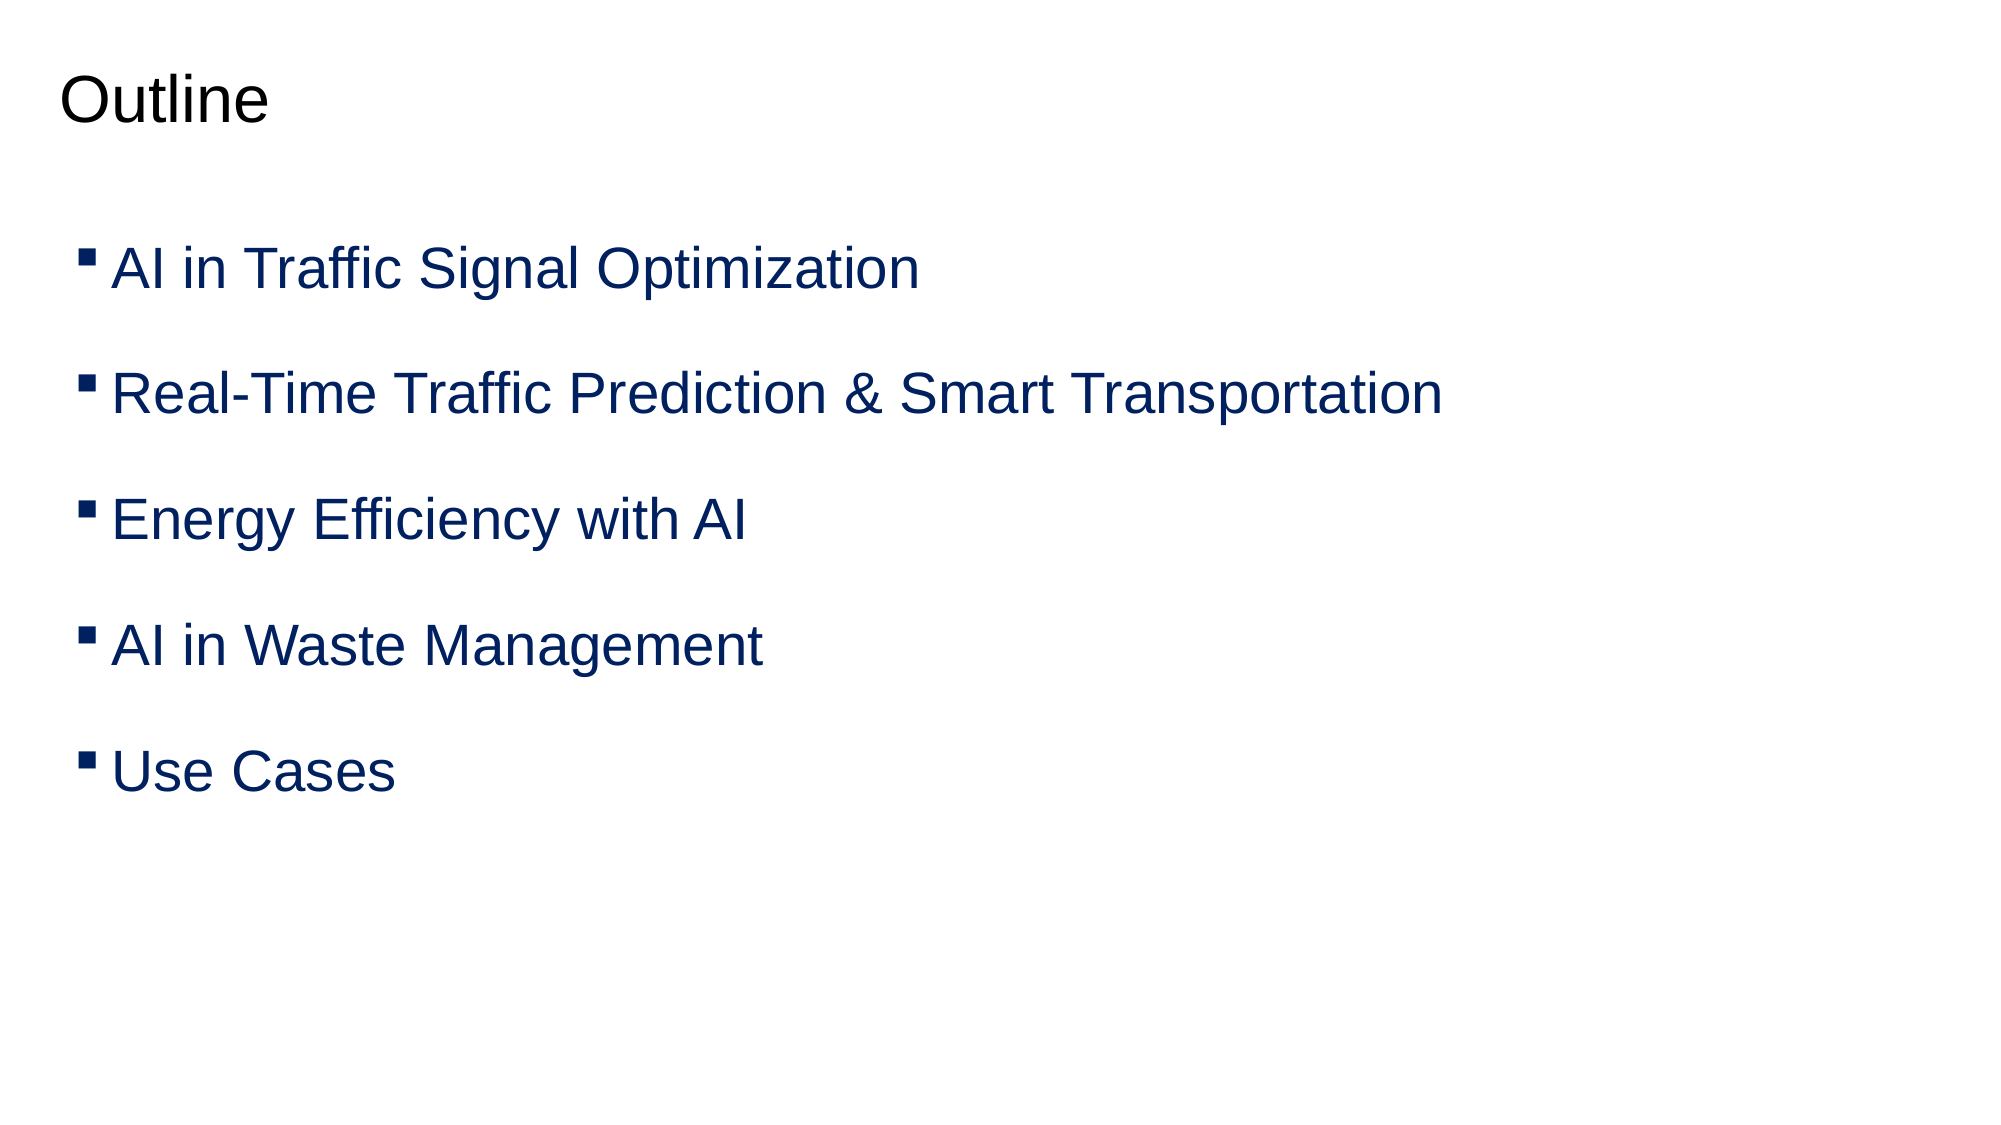

# Outline
AI in Traffic Signal Optimization
Real-Time Traffic Prediction & Smart Transportation
Energy Efficiency with AI
AI in Waste Management
Use Cases